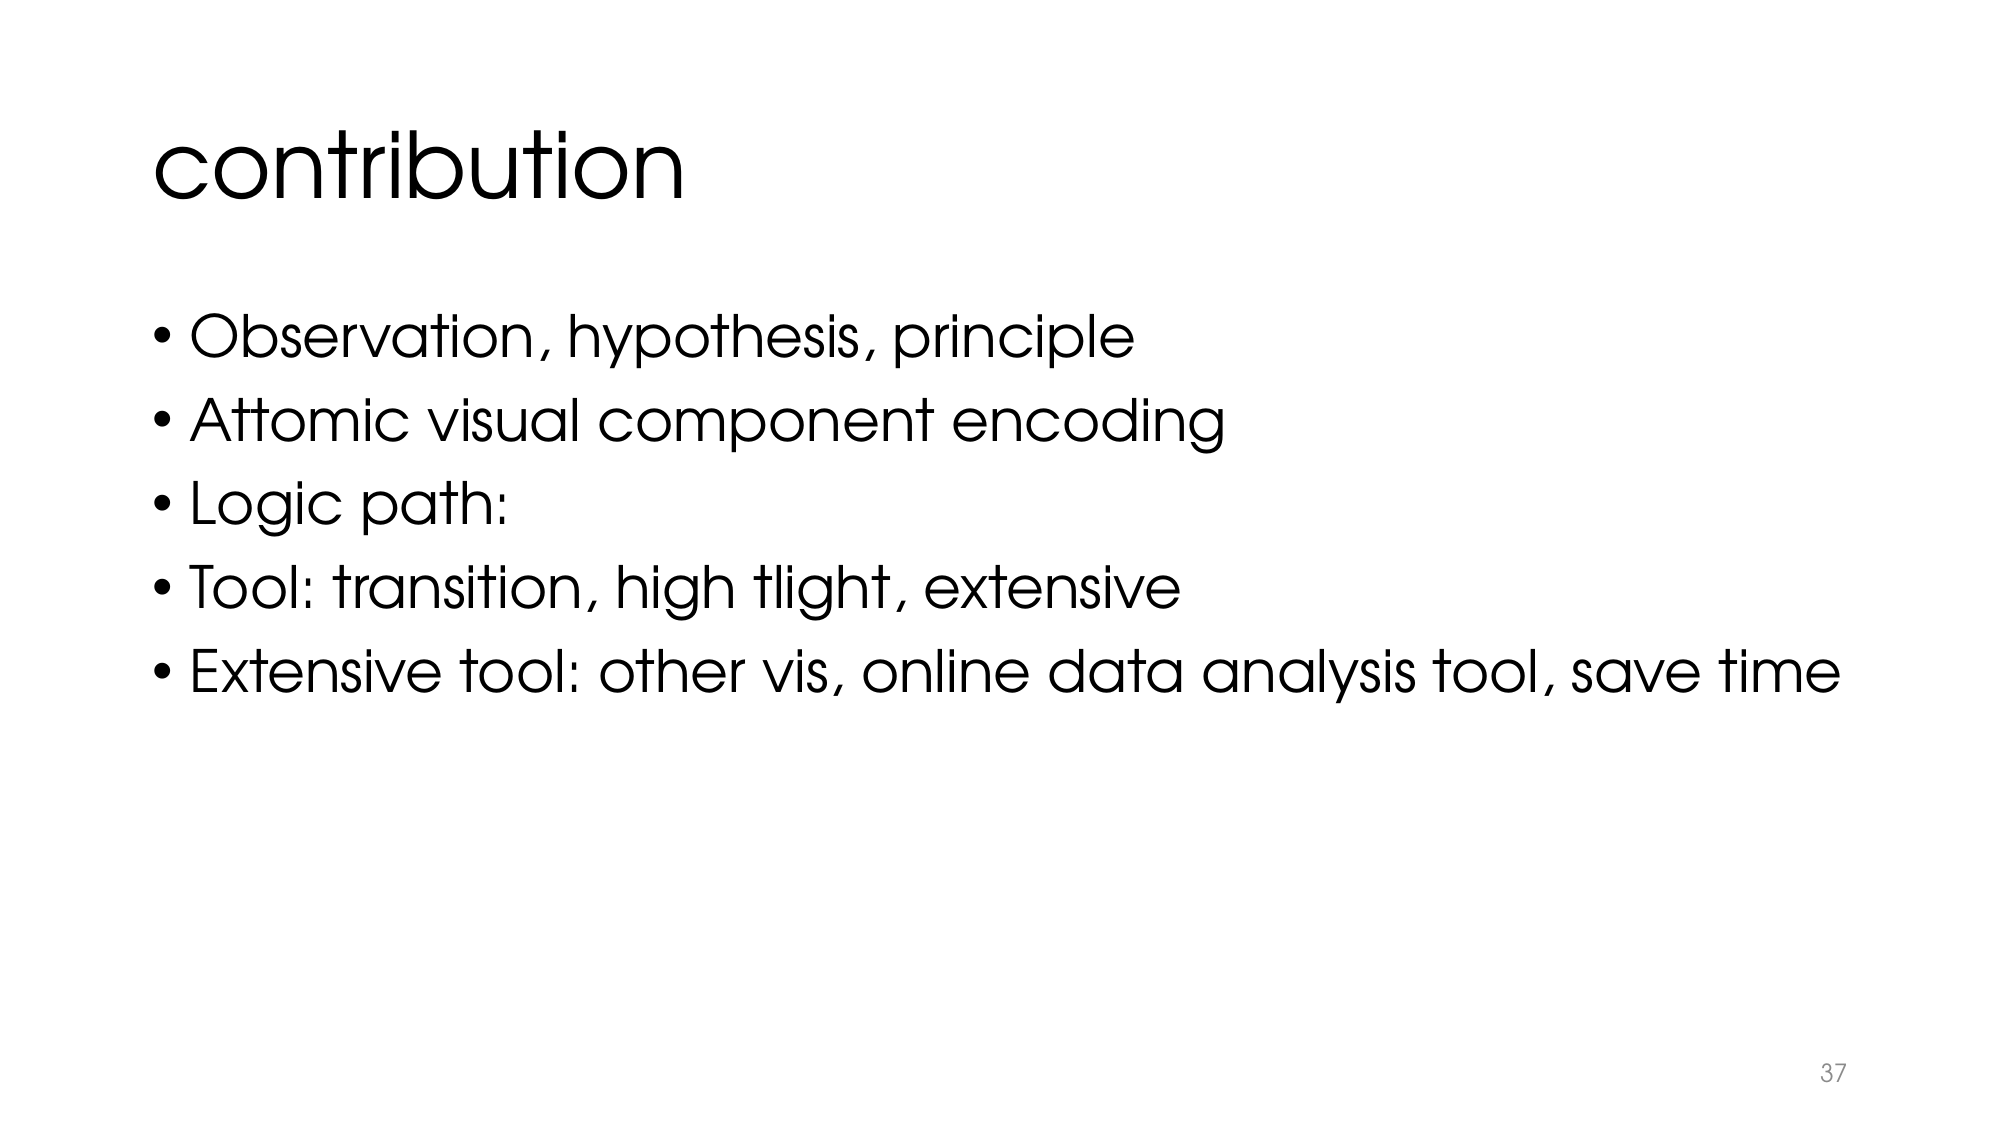

# contribution
Observation, hypothesis, principle
Attomic visual component encoding
Logic path:
Tool: transition, high tlight, extensive
Extensive tool: other vis, online data analysis tool, save time

37